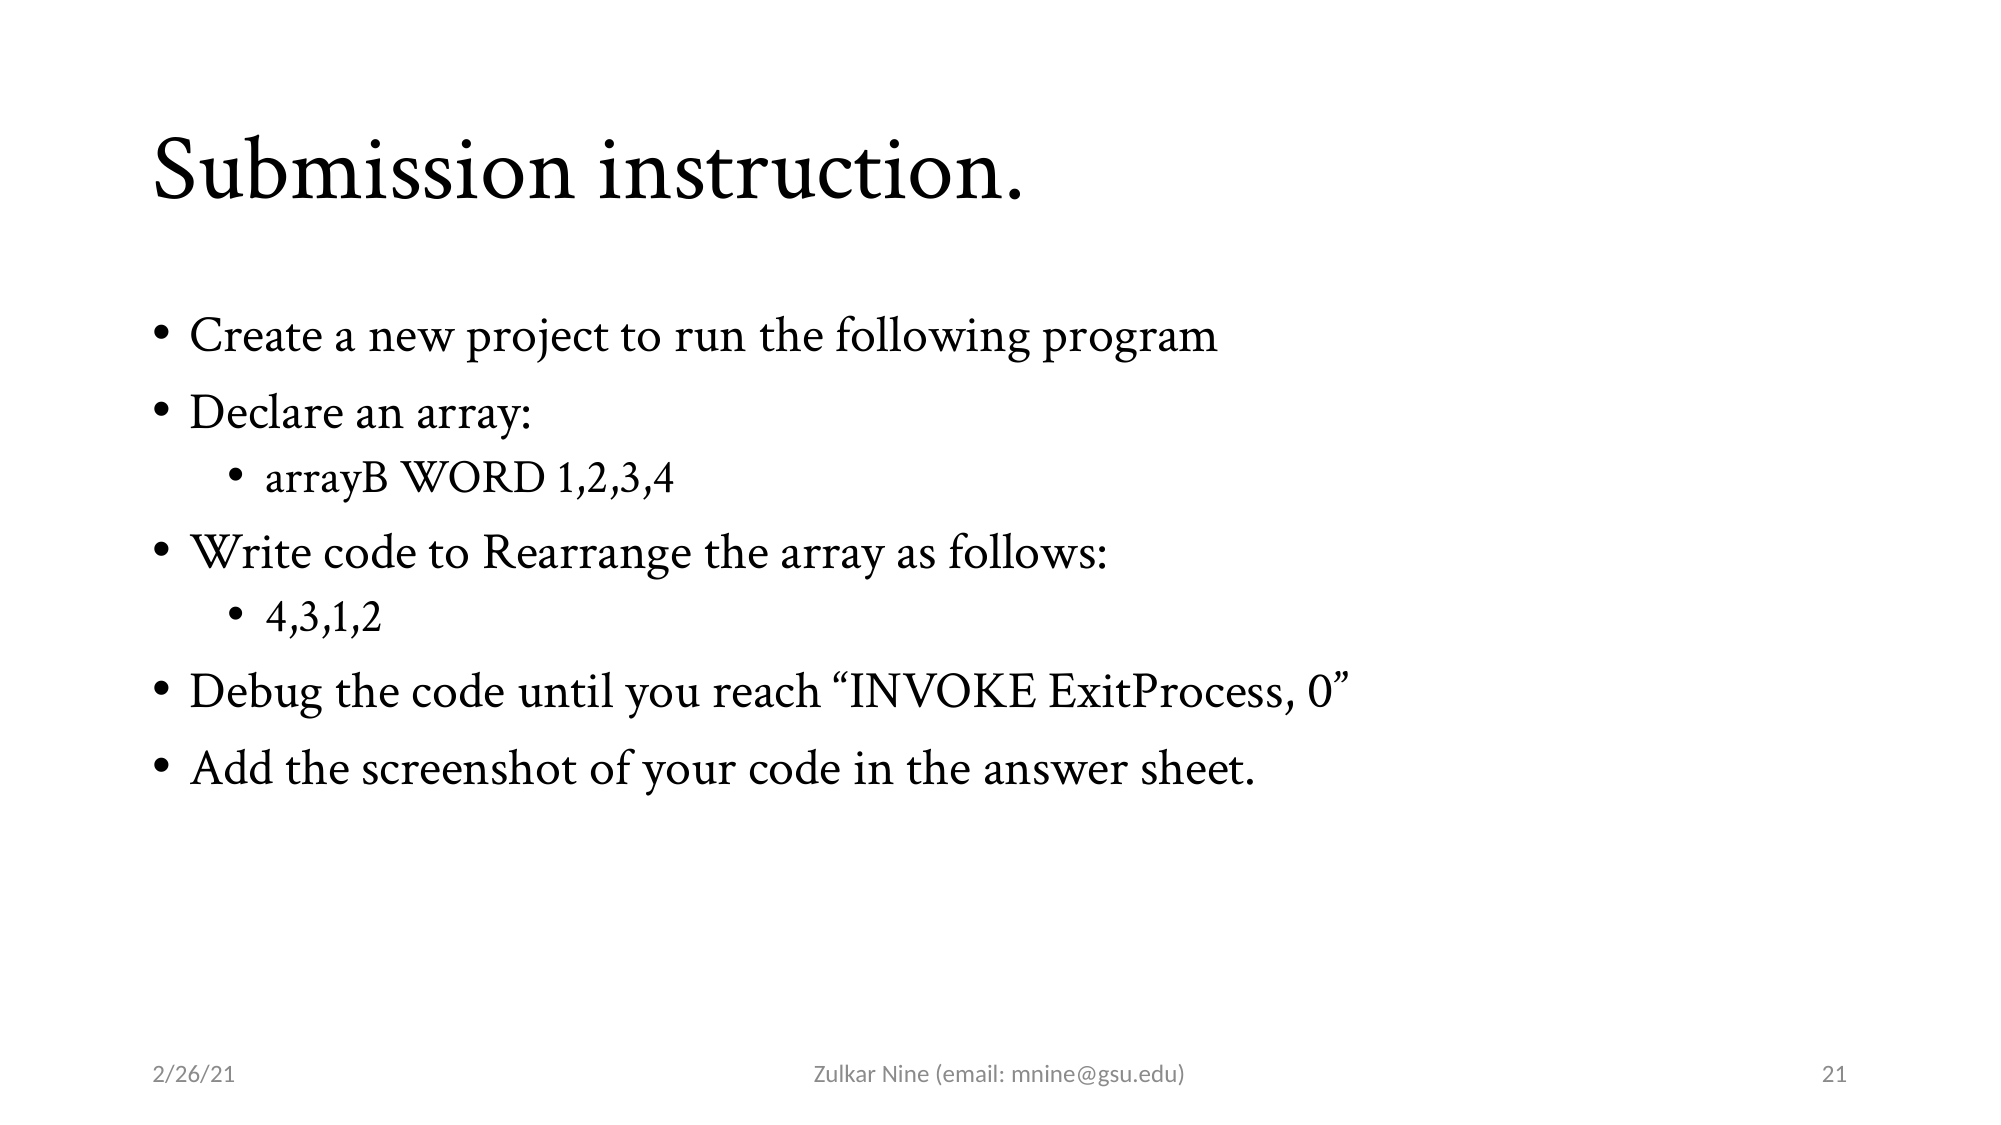

# Submission instruction.
Create a new project to run the following program
Declare an array:
arrayB WORD 1,2,3,4
Write code to Rearrange the array as follows:
4,3,1,2
Debug the code until you reach “INVOKE ExitProcess, 0”
Add the screenshot of your code in the answer sheet.
2/26/21
Zulkar Nine (email: mnine@gsu.edu)
21